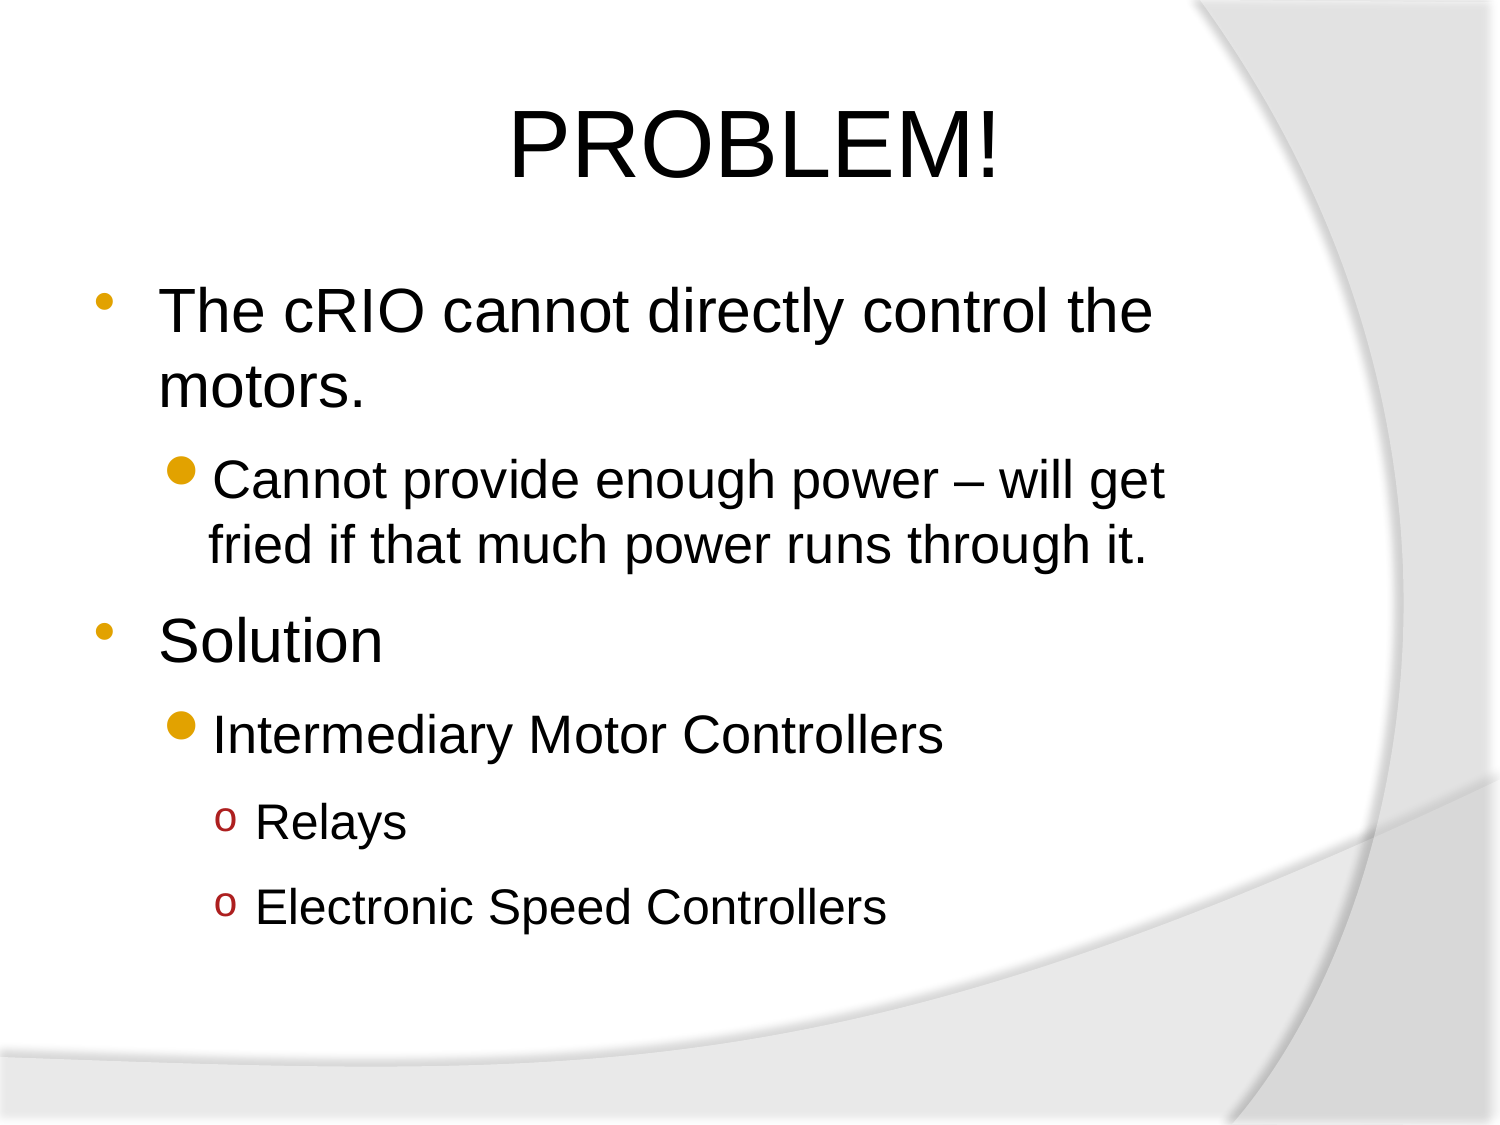

# PROBLEM!
The cRIO cannot directly control the motors.
Cannot provide enough power – will get fried if that much power runs through it.
Solution
Intermediary Motor Controllers
Relays
Electronic Speed Controllers